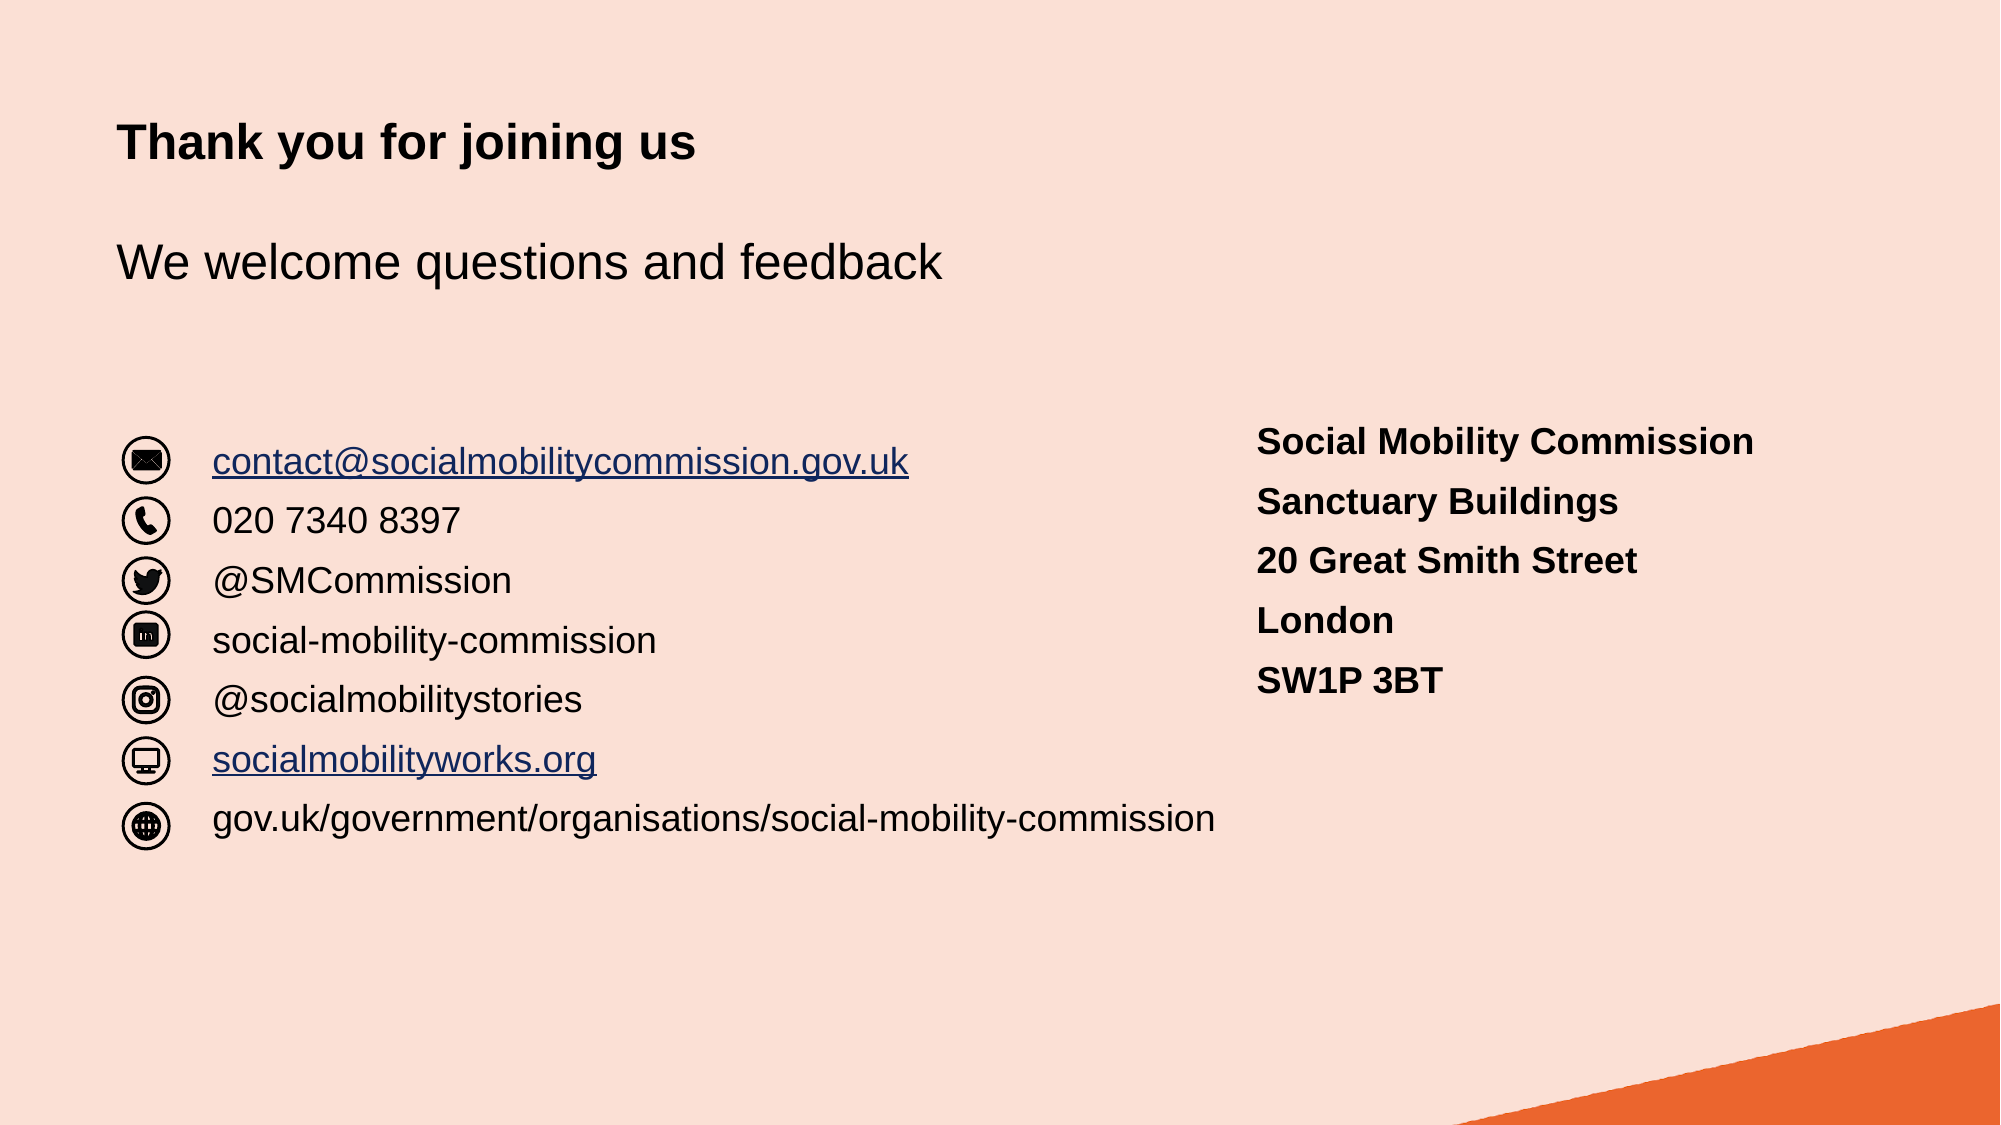

# Thank you for joining us We welcome questions and feedback
Social Mobility Commission
Sanctuary Buildings
20 Great Smith Street
London
SW1P 3BT

contact@socialmobilitycommission.gov.uk
020 7340 8397
@SMCommission
social-mobility-commission
@socialmobilitystories
socialmobilityworks.org
gov.uk/government/organisations/social-mobility-commission